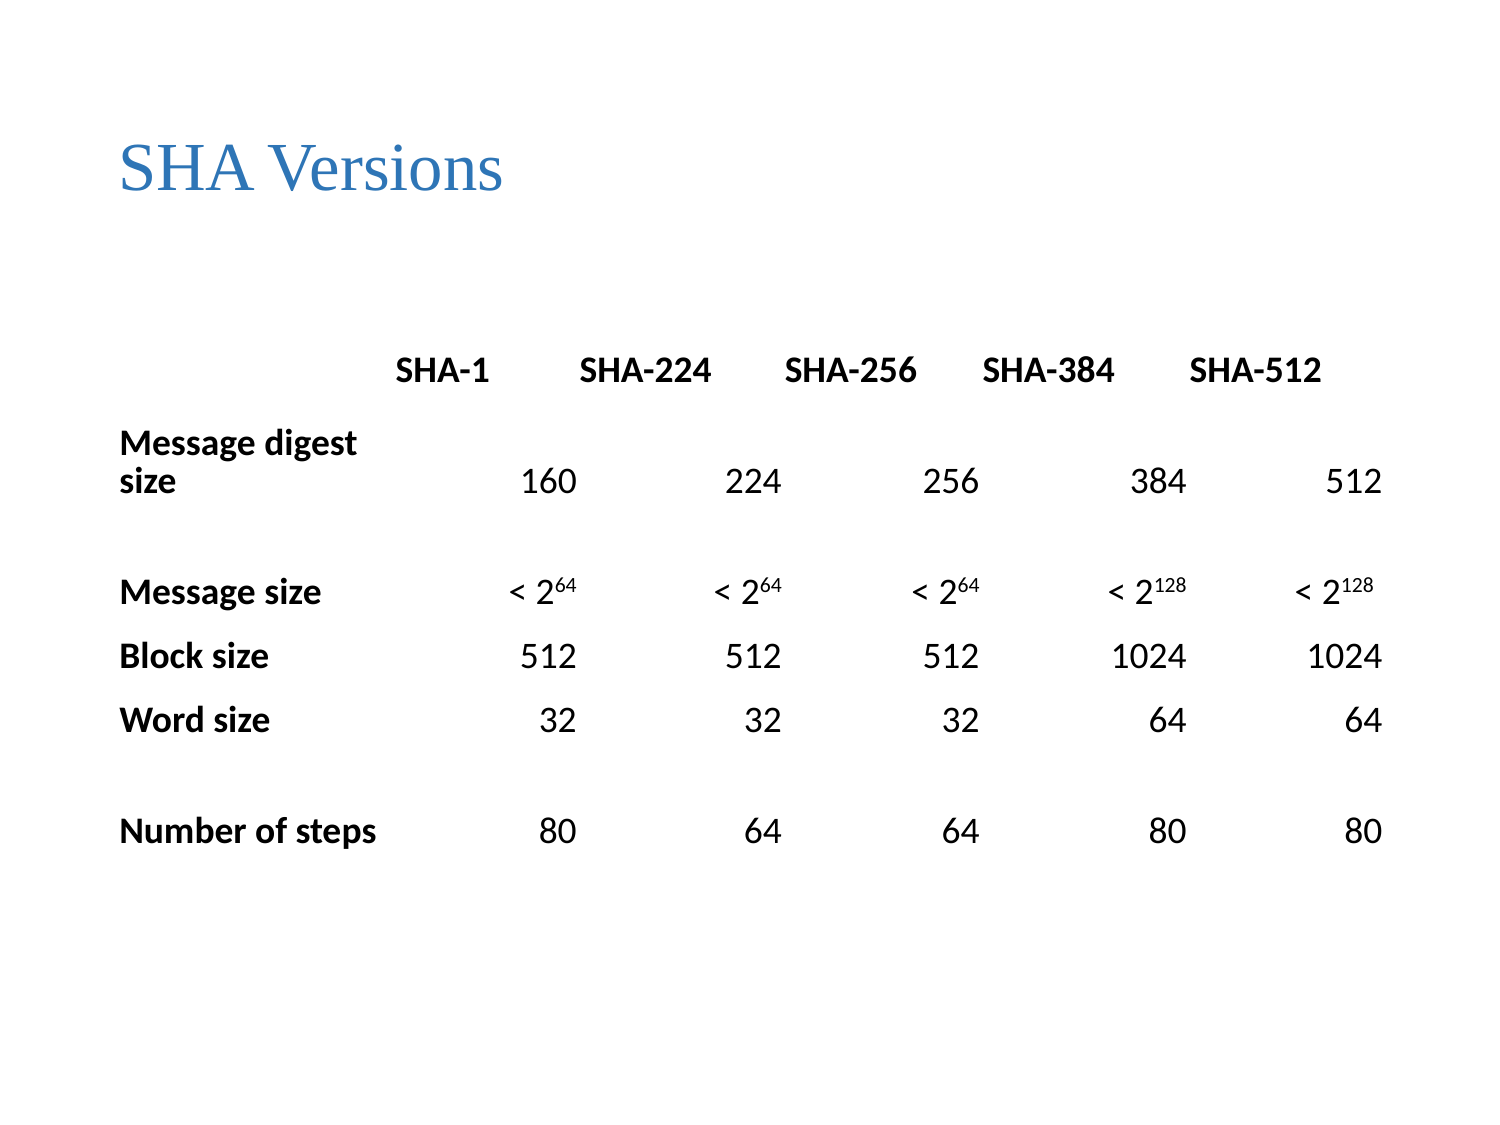

# SHA Versions
|  | SHA-1 | SHA-224 | SHA-256 | SHA-384 | SHA-512 |
| --- | --- | --- | --- | --- | --- |
| Message digest size | 160 | 224 | 256 | 384 | 512 |
| Message size | < 264 | < 264 | < 264 | < 2128 | < 2128 |
| Block size | 512 | 512 | 512 | 1024 | 1024 |
| Word size | 32 | 32 | 32 | 64 | 64 |
| Number of steps | 80 | 64 | 64 | 80 | 80 |